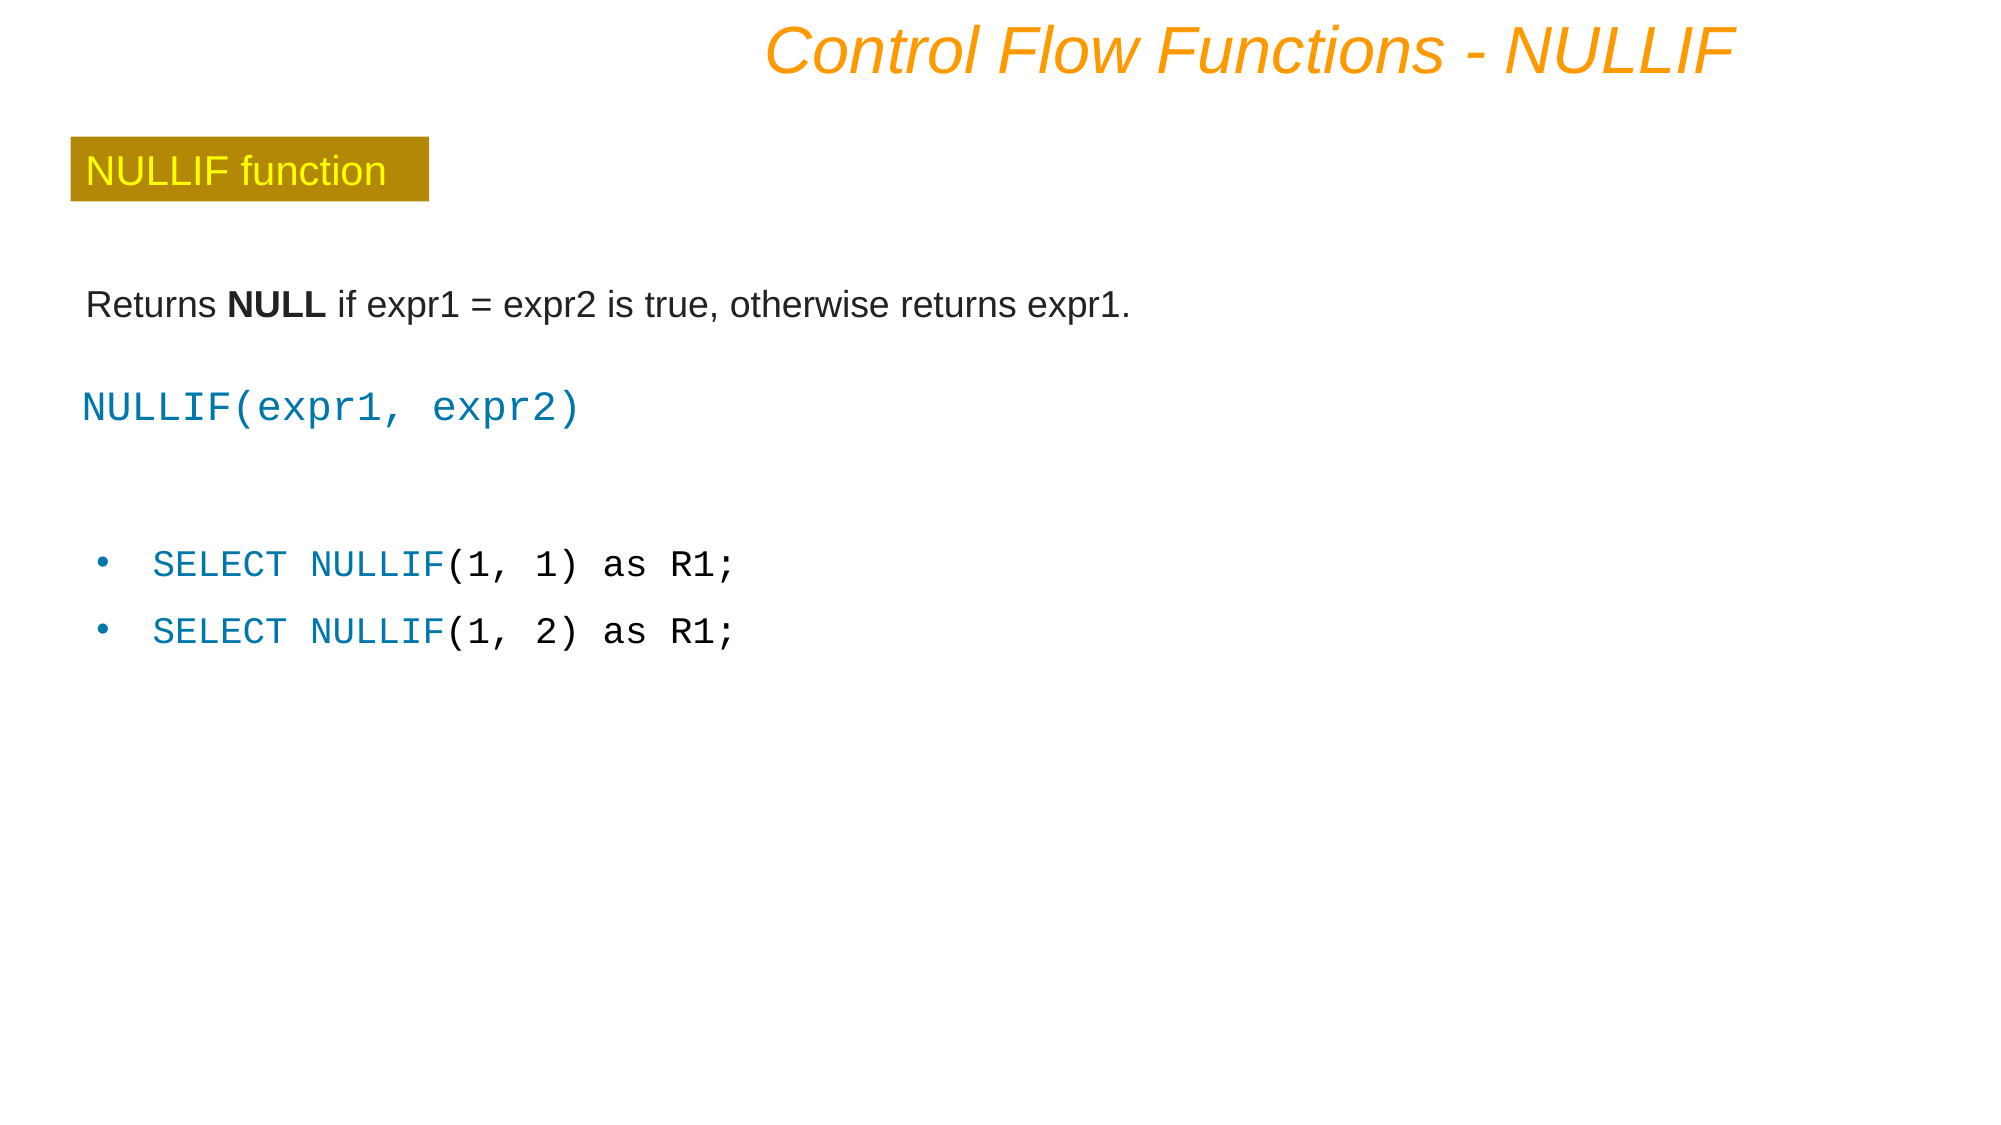

Control Flow Functions - NULLIF
NULLIF function
Returns NULL if expr1 = expr2 is true, otherwise returns expr1.
NULLIF(expr1, expr2)
SELECT NULLIF(1, 1) as R1;
SELECT NULLIF(1, 2) as R1;